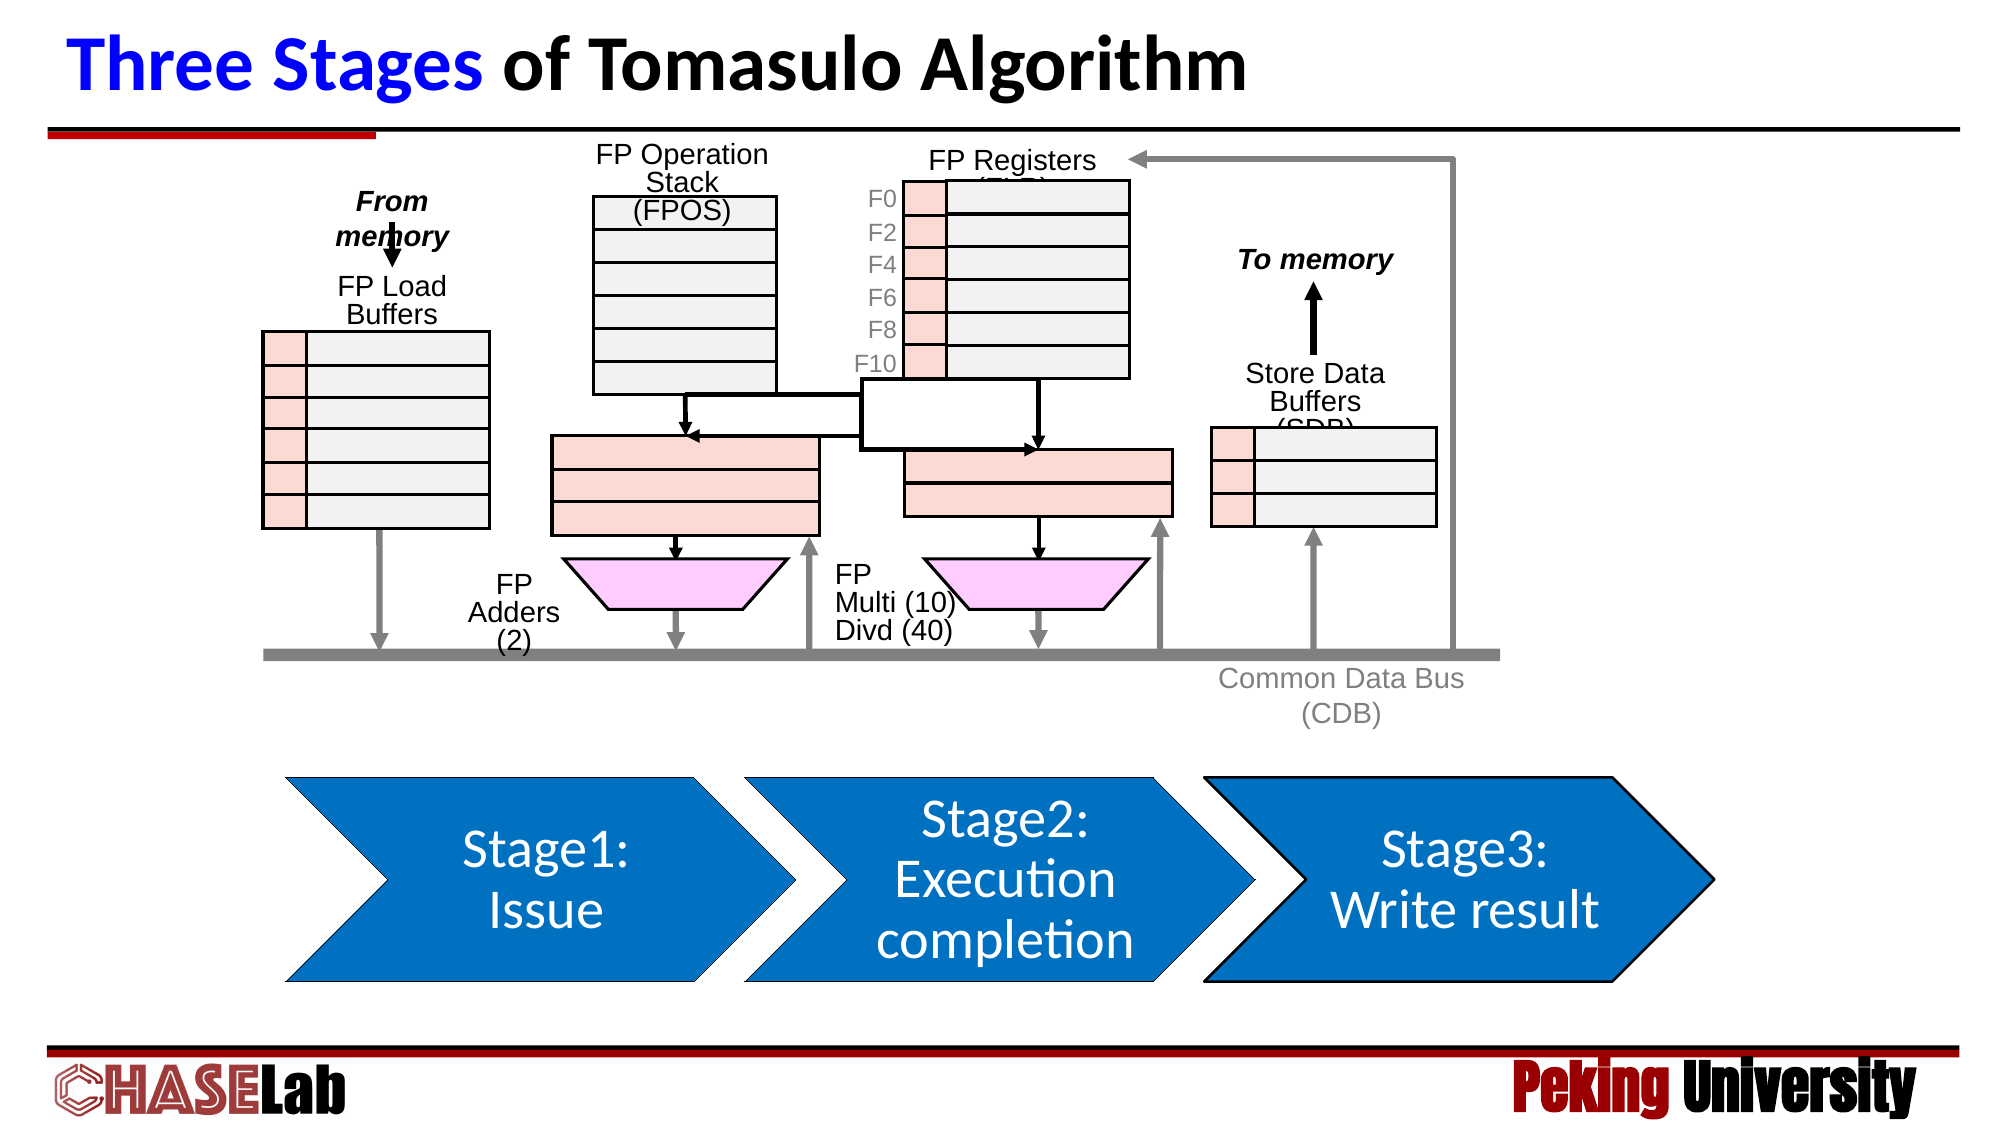

# Three Stages of Tomasulo Algorithm
FP Operation Stack (FPOS)
FP Registers (FLR)

F0
F2
F4
F6
F8
F10
From memory

To memory
FP Load Buffers (FLB)

Store Data Buffers (SDB)

FP
Multi (10)
Divd (40)
Stage1: Issue
Stage2: Execution completion
Stage3: Write result

FP Adders (2)

Common Data Bus (CDB)